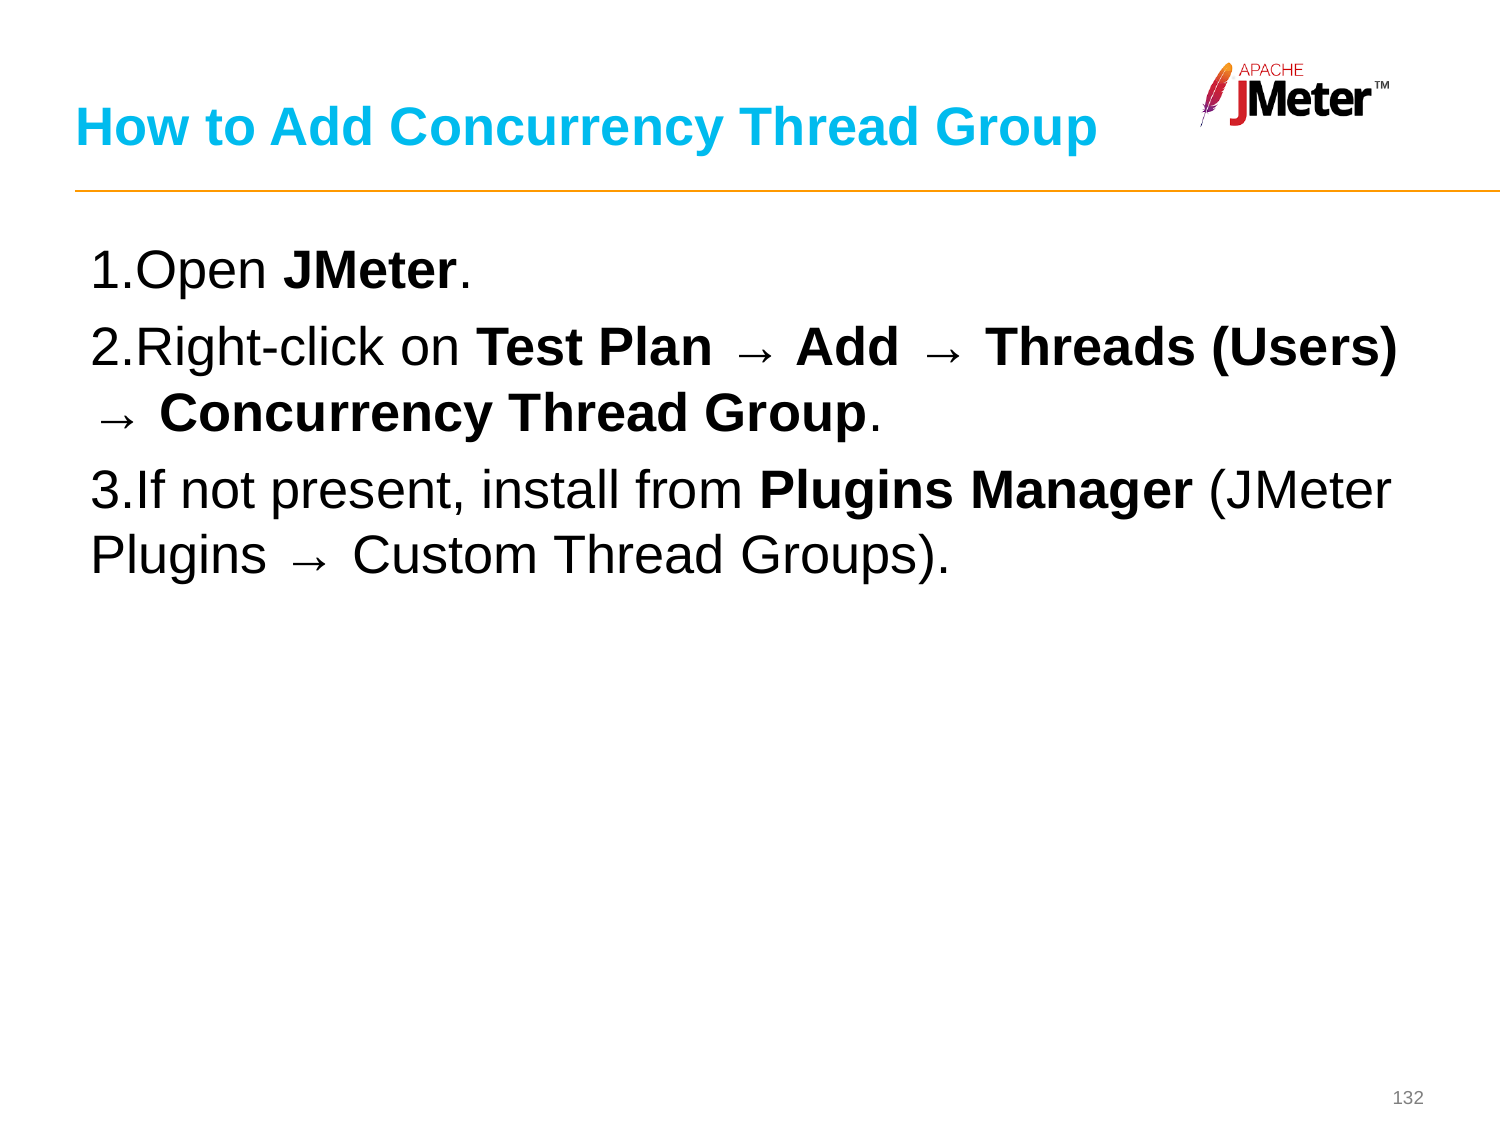

# How to Add Concurrency Thread Group
Open JMeter.
Right-click on Test Plan → Add → Threads (Users) → Concurrency Thread Group.
If not present, install from Plugins Manager (JMeter Plugins → Custom Thread Groups).